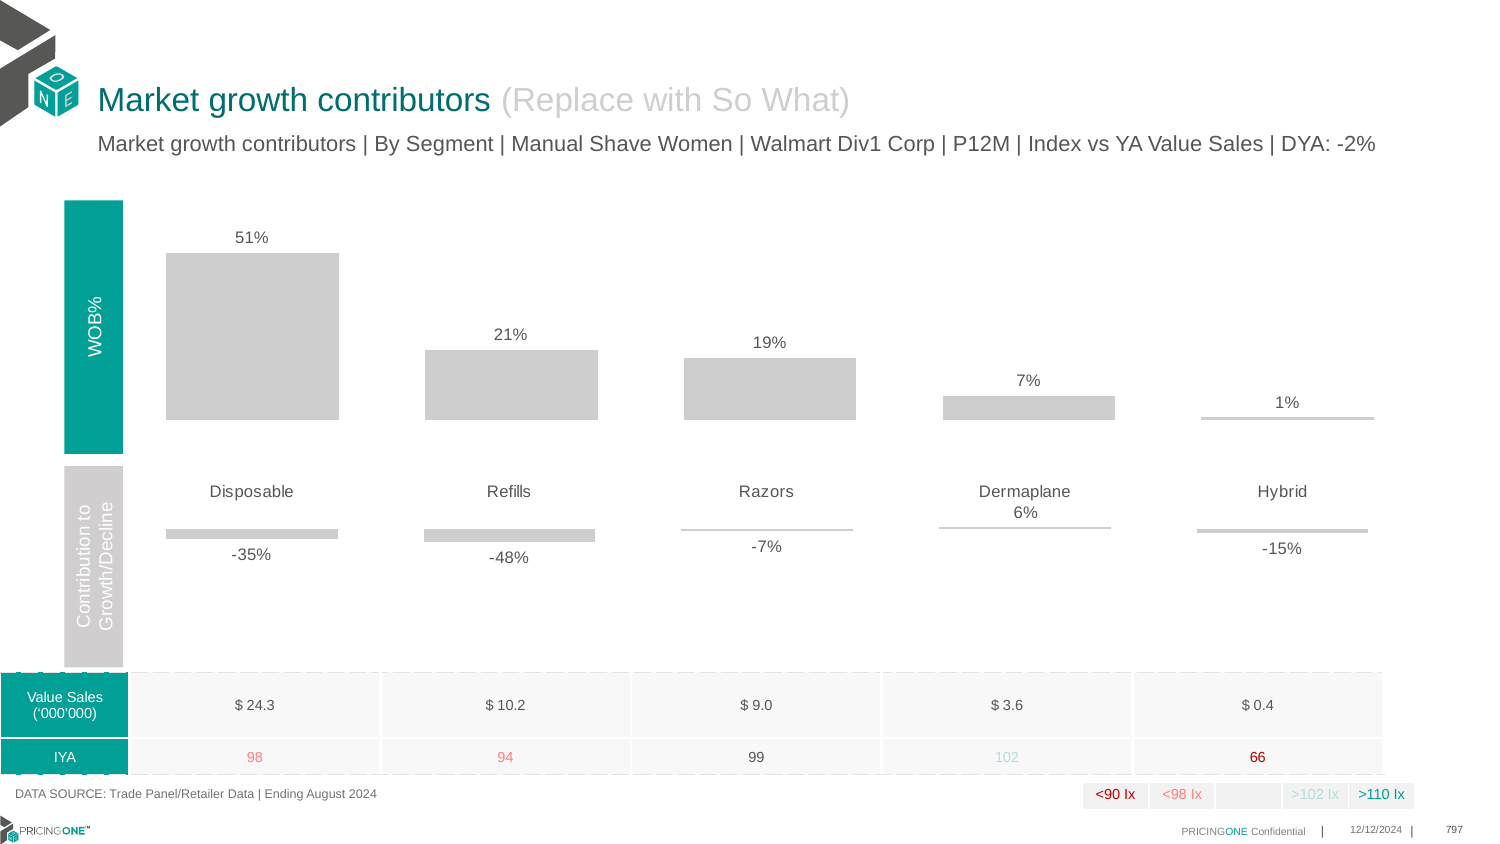

# Market growth contributors (Replace with So What)
Market growth contributors | By Segment | Manual Shave Women | Walmart Div1 Corp | P12M | Index vs YA Value Sales | DYA: -2%

### Chart

| Category | WoB % |
|---|---|
| Disposable | 0.5118355170266462 |
| Refills | 0.2148167436670593 |
| Razors | 0.19019796337146064 |
| Dermaplane | 0.07495265582752092 |
| Hybrid | 0.008197120107312897 |
WOB%

### Chart

| Category | Growth Contribution |
|---|---|
| Disposable | -0.35276350947128776 |
| Refills | -0.47923955189477974 |
| Razors | -0.07267313054518275 |
| Dermaplane | 0.05727007305803915 |
| Hybrid | -0.15259388114678893 |
Contribution to Growth/Decline
| Value Sales (‘000’000) | $ 24.3 | $ 10.2 | $ 9.0 | $ 3.6 | $ 0.4 |
| --- | --- | --- | --- | --- | --- |
| IYA | 98 | 94 | 99 | 102 | 66 |
DATA SOURCE: Trade Panel/Retailer Data | Ending August 2024
| <90 Ix | <98 Ix |  | >102 Ix | >110 Ix |
| --- | --- | --- | --- | --- |

12/12/2024
797